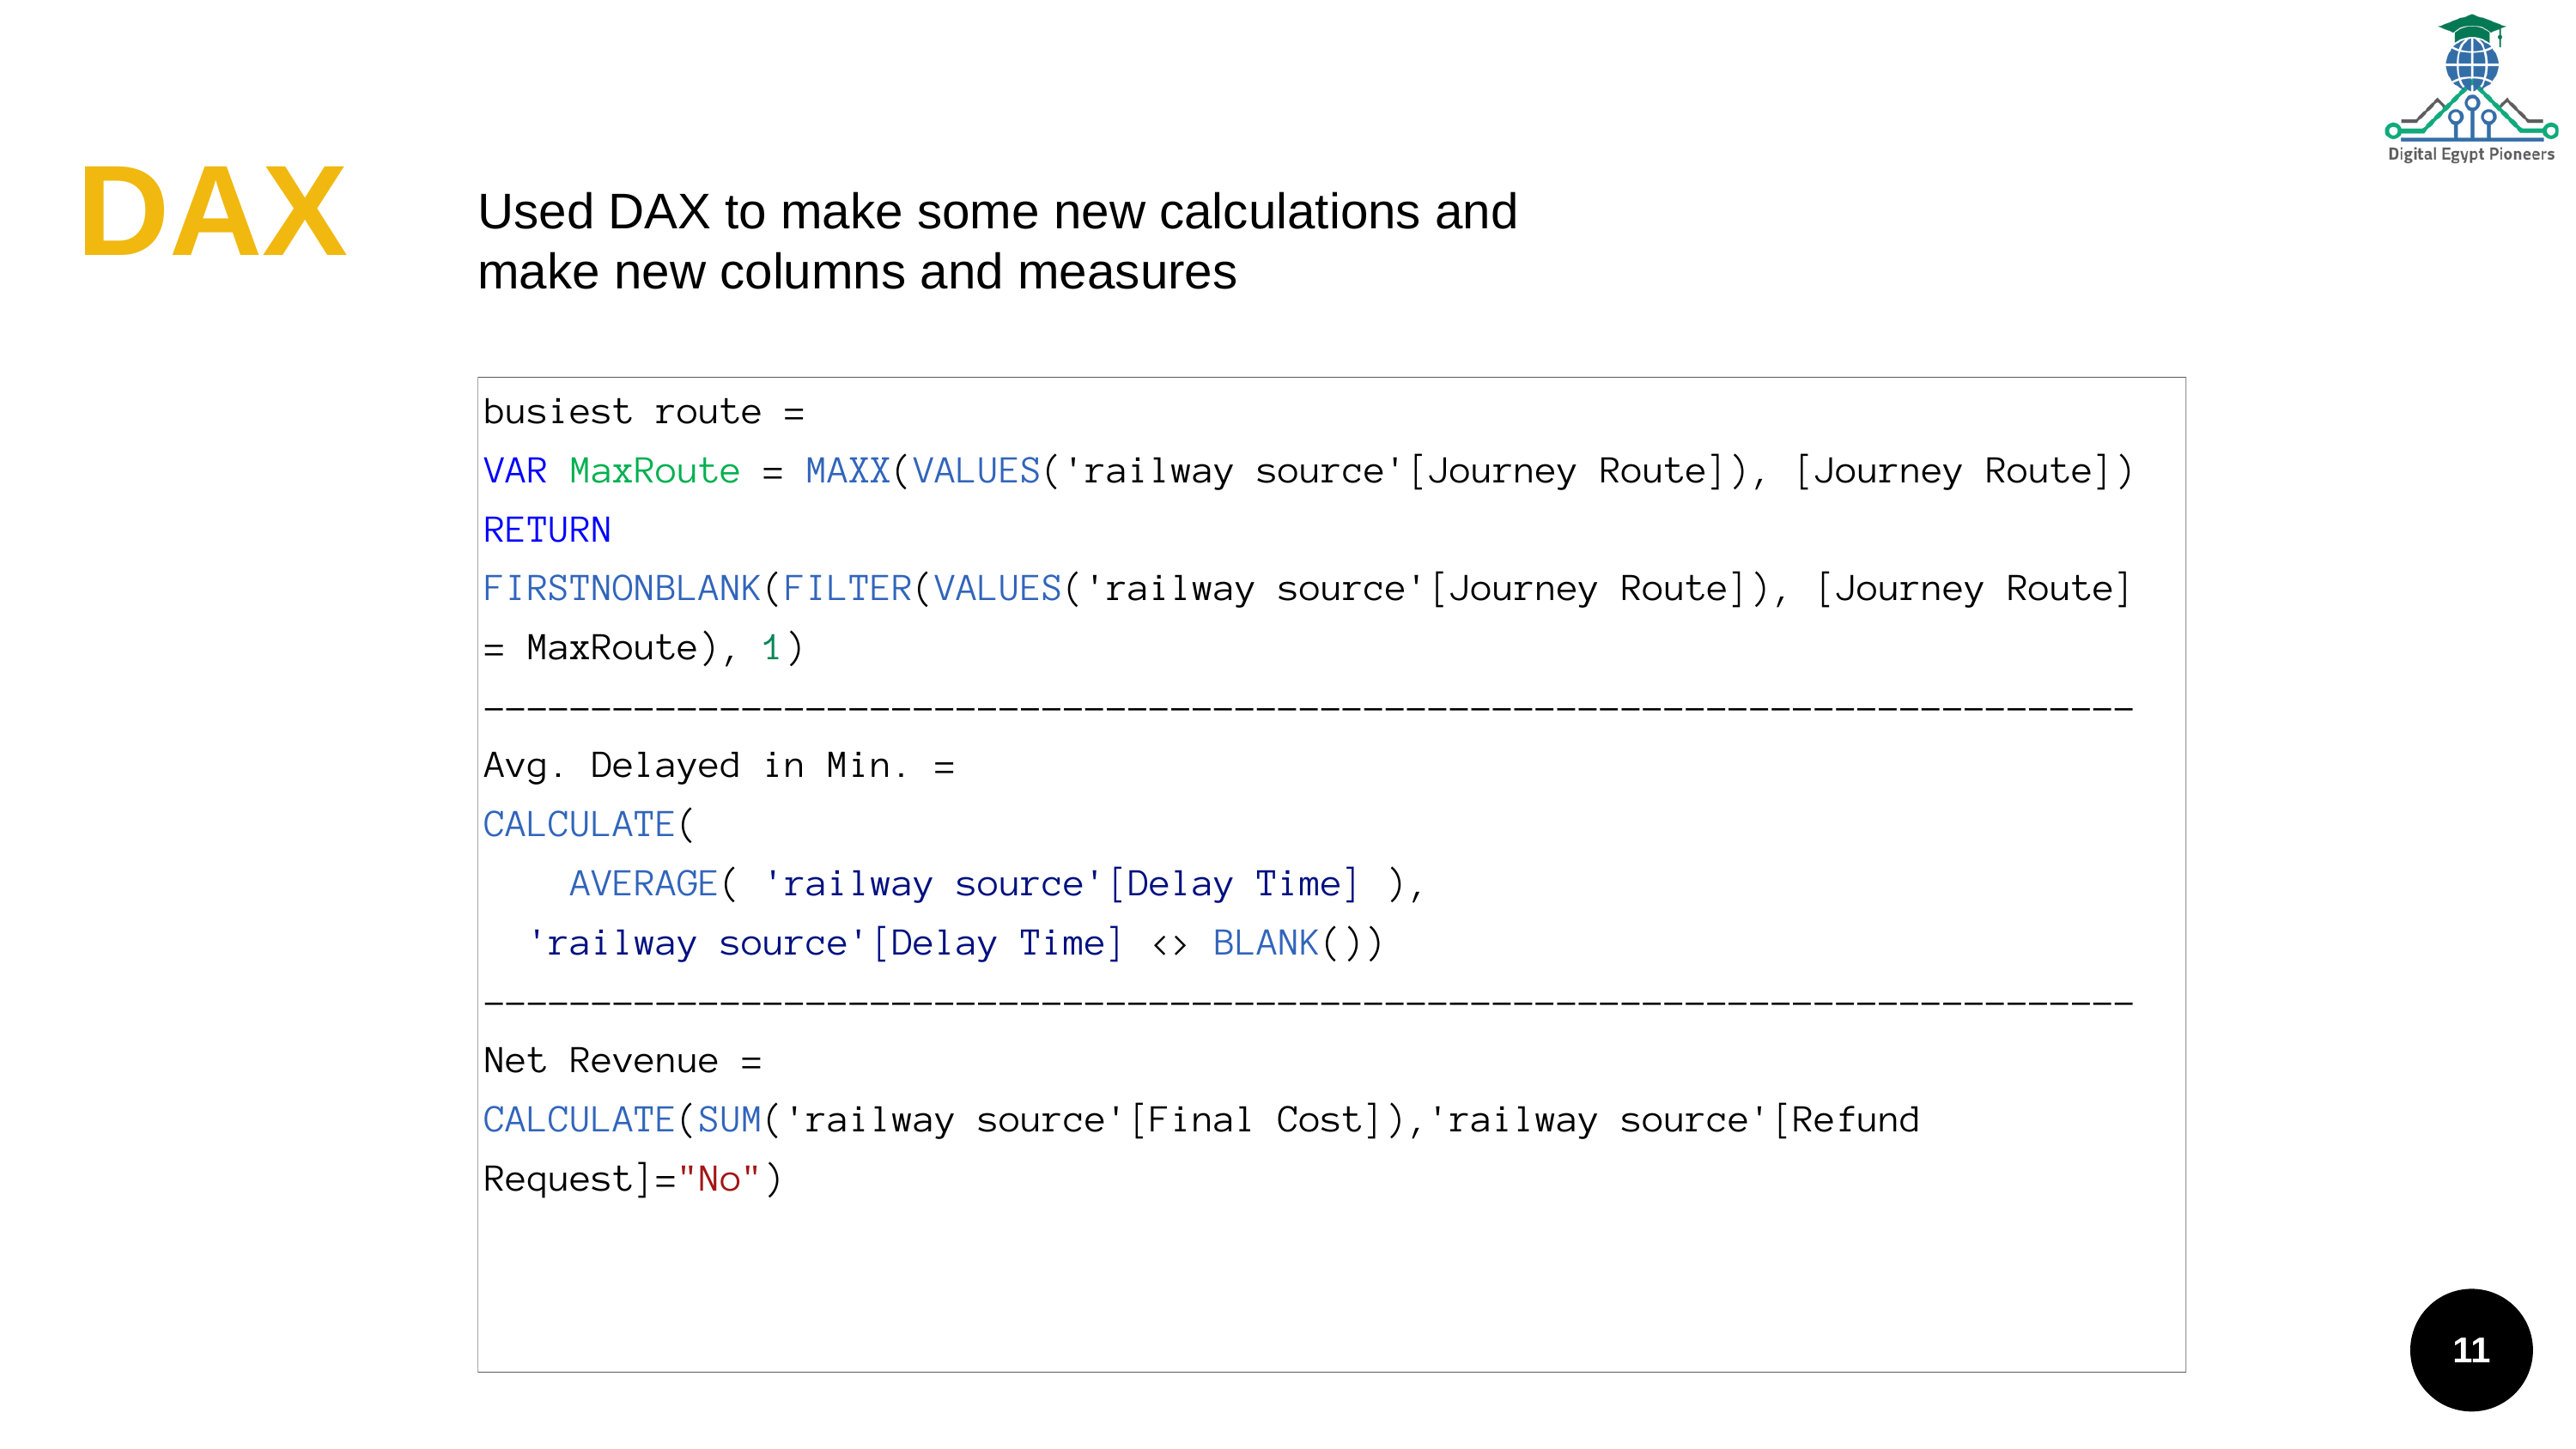

DAX

Used DAX to make some new calculations and make new columns and measures
busiest route =
VAR MaxRoute = MAXX(VALUES('railway source'[Journey Route]), [Journey Route])
RETURN
FIRSTNONBLANK(FILTER(VALUES('railway source'[Journey Route]), [Journey Route] = MaxRoute), 1)
-----------------------------------------------------------------------------
Avg. Delayed in Min. =
CALCULATE(
    AVERAGE( 'railway source'[Delay Time] ),
  'railway source'[Delay Time] <> BLANK())
-----------------------------------------------------------------------------
Net Revenue =
CALCULATE(SUM('railway source'[Final Cost]),'railway source'[Refund Request]="No")

11